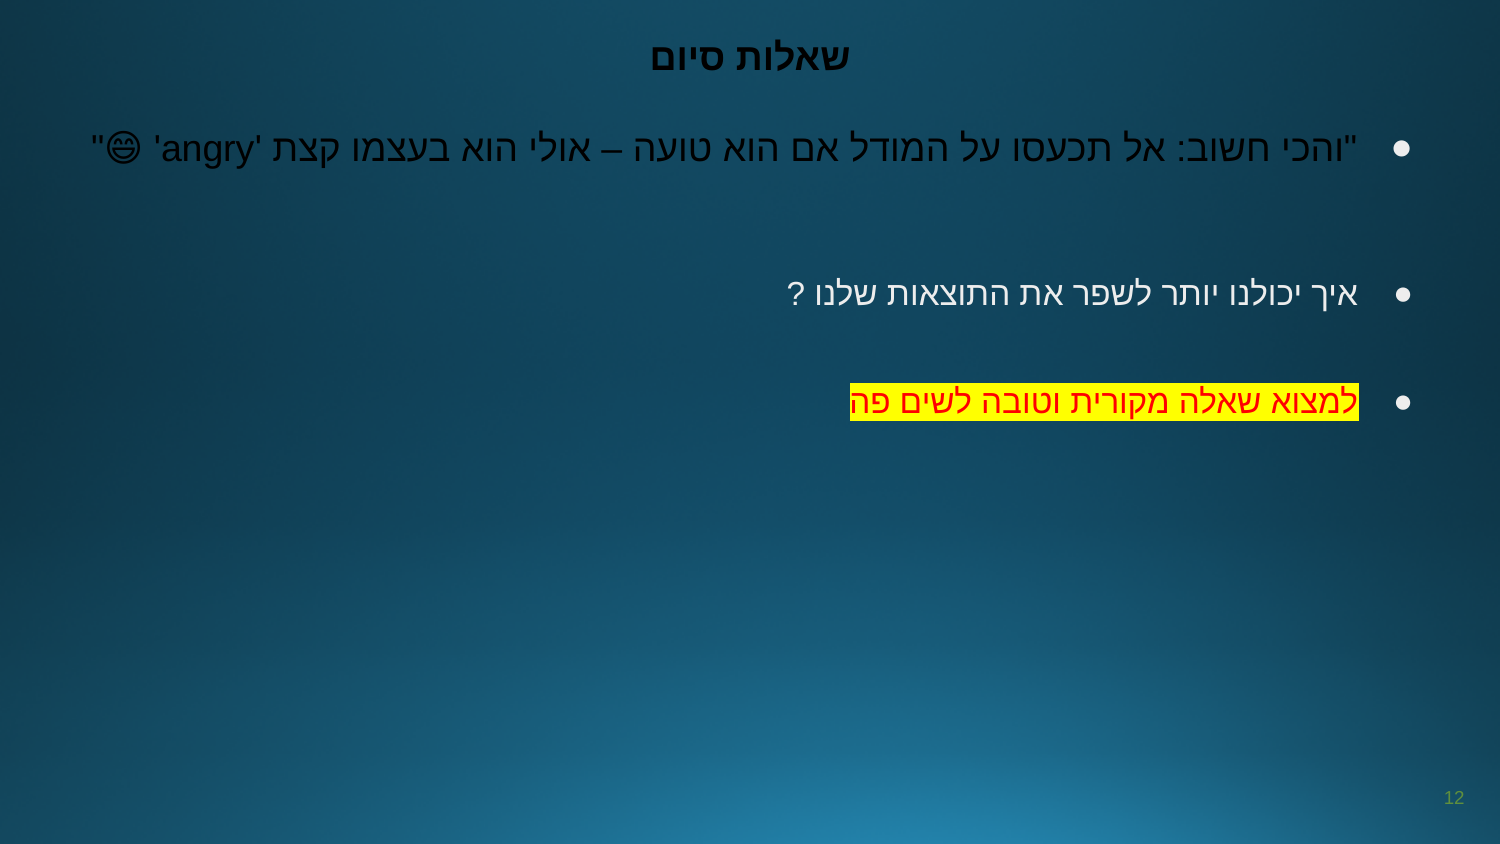

# שאלות סיום
"והכי חשוב: אל תכעסו על המודל אם הוא טועה – אולי הוא בעצמו קצת 'angry' 😄"

איך יכולנו יותר לשפר את התוצאות שלנו ?

למצוא שאלה מקורית וטובה לשים פה
12